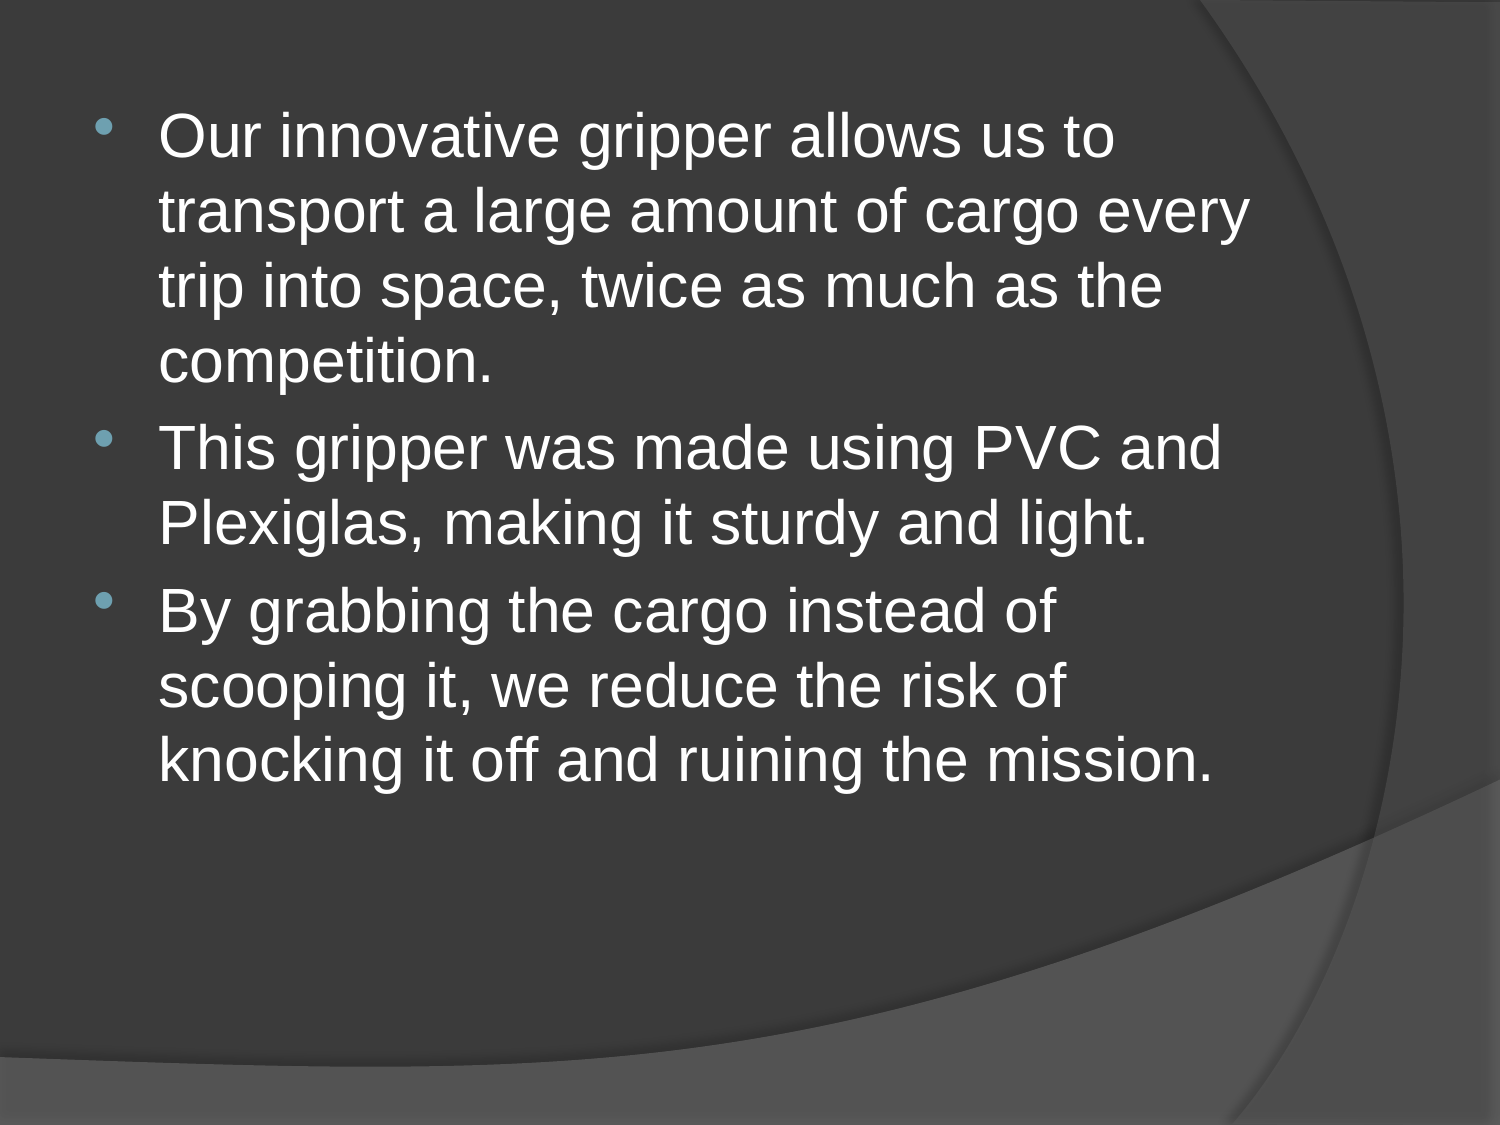

Our innovative gripper allows us to transport a large amount of cargo every trip into space, twice as much as the competition.
This gripper was made using PVC and Plexiglas, making it sturdy and light.
By grabbing the cargo instead of scooping it, we reduce the risk of knocking it off and ruining the mission.